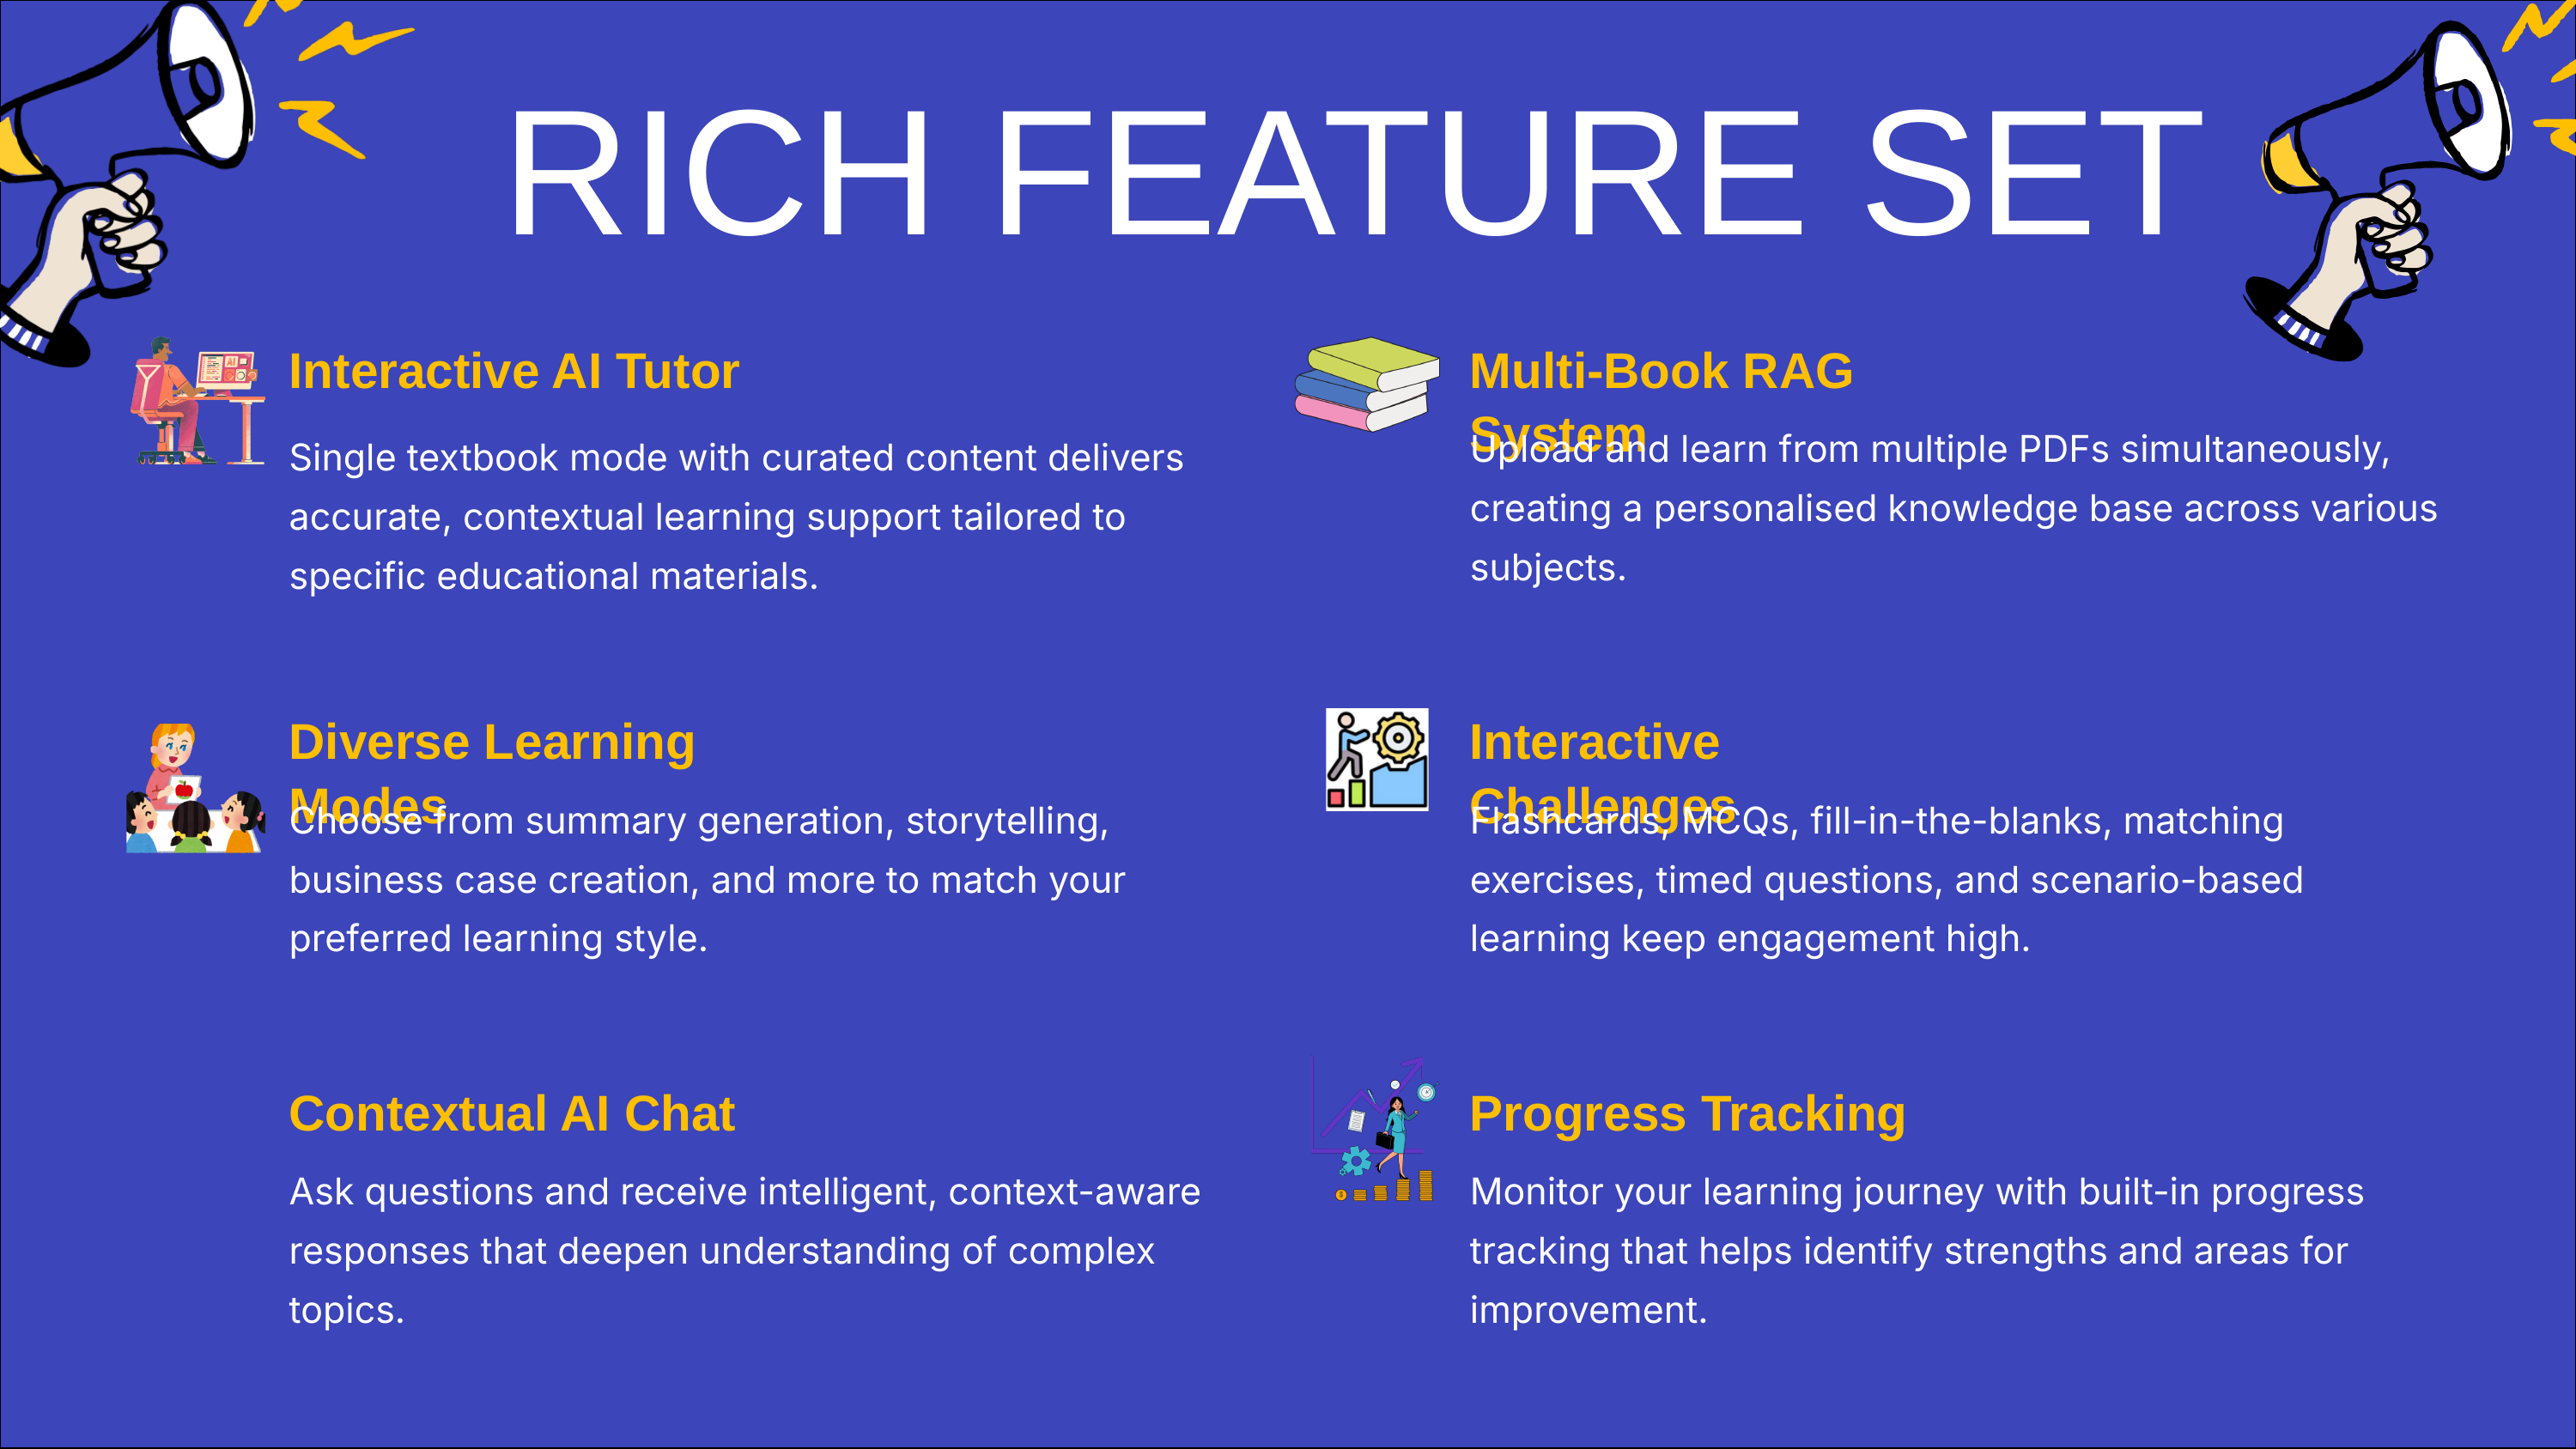

RICH FEATURE SET
Interactive AI Tutor
Multi-Book RAG System

Upload and learn from multiple PDFs simultaneously, creating a personalised knowledge base across various subjects.
Single textbook mode with curated content delivers accurate, contextual learning support tailored to specific educational materials.
Diverse Learning Modes
Interactive Challenges

Choose from summary generation, storytelling, business case creation, and more to match your preferred learning style.
Flashcards, MCQs, fill-in-the-blanks, matching exercises, timed questions, and scenario-based learning keep engagement high.

Contextual AI Chat
Progress Tracking

Ask questions and receive intelligent, context-aware responses that deepen understanding of complex topics.
Monitor your learning journey with built-in progress tracking that helps identify strengths and areas for improvement.